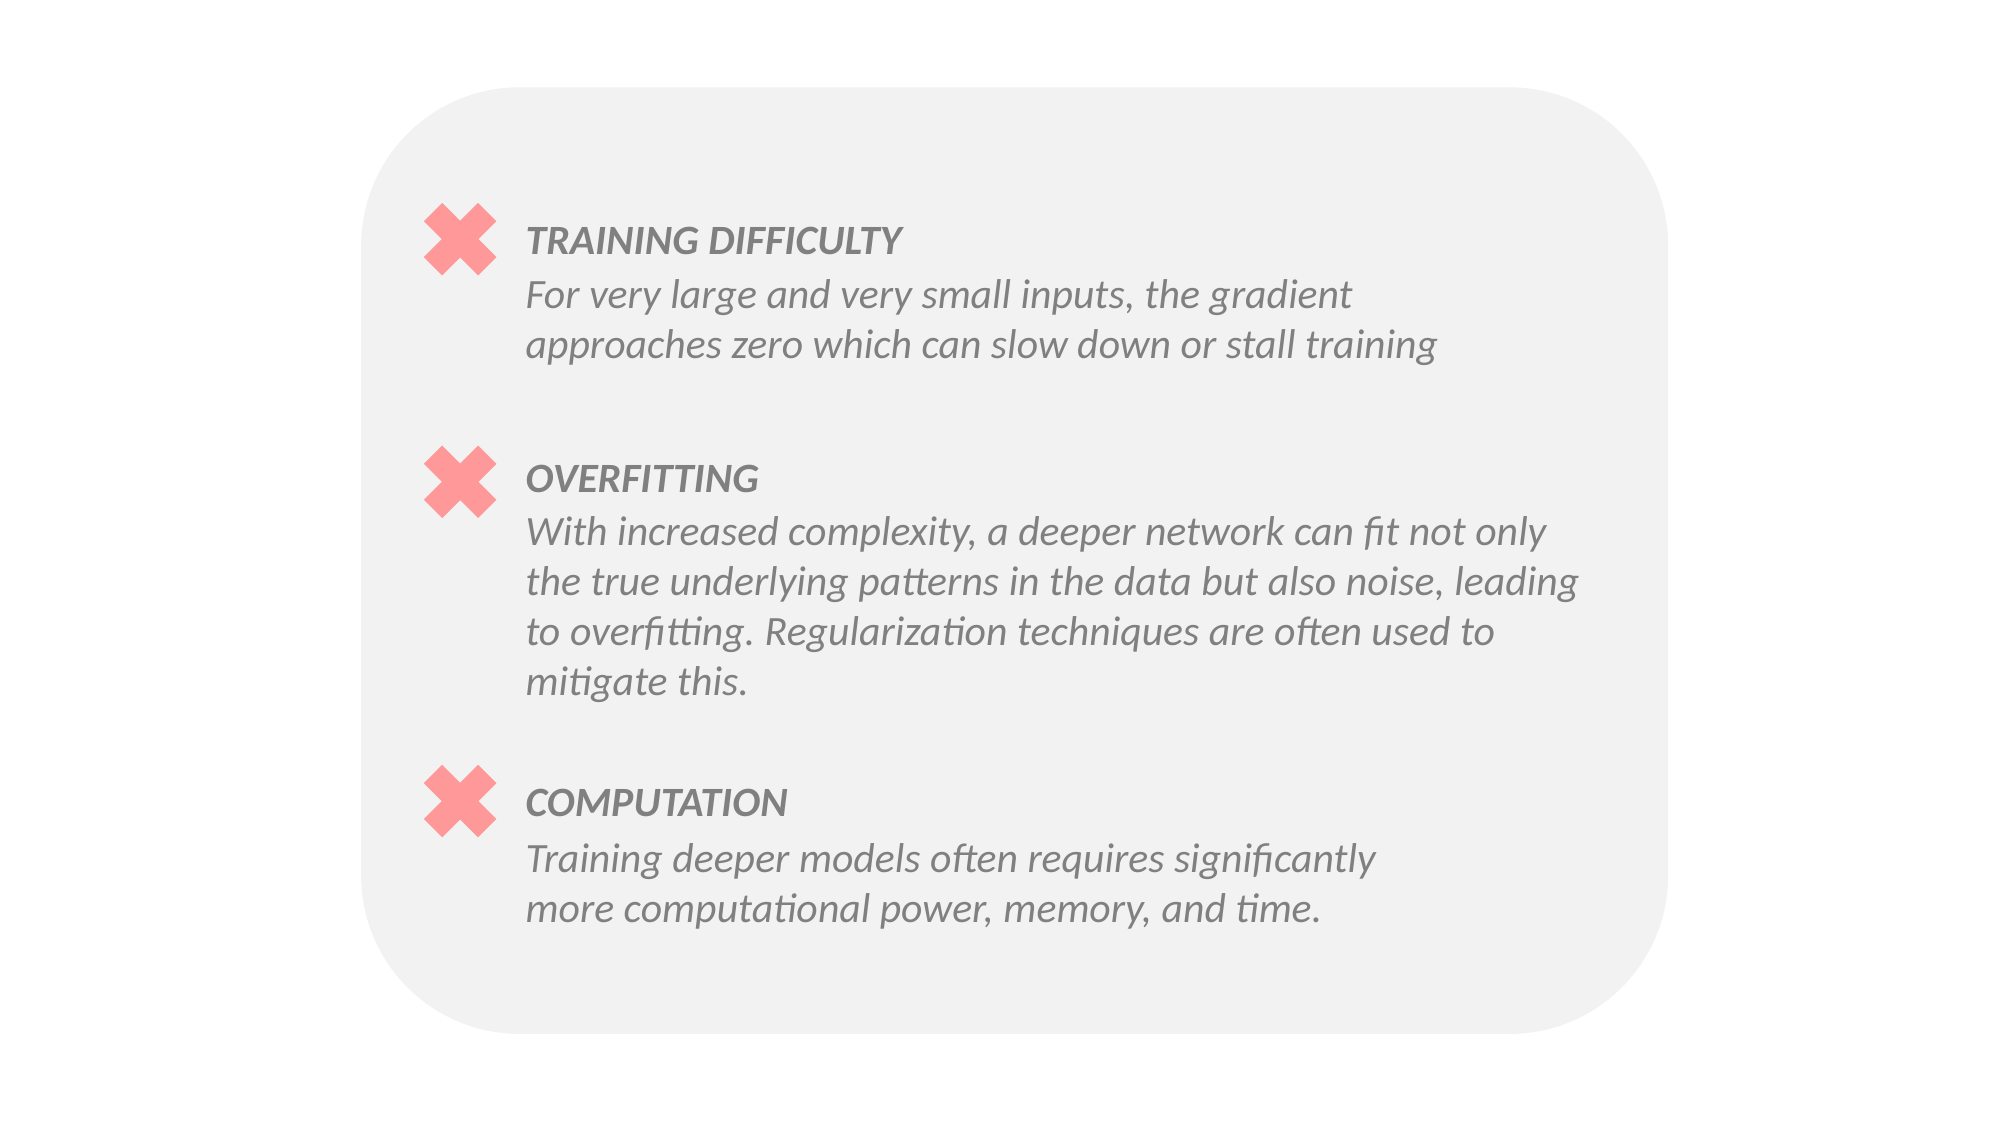

TRAINING DIFFICULTY
For very large and very small inputs, the gradient approaches zero which can slow down or stall training

OVERFITTING
With increased complexity, a deeper network can fit not only the true underlying patterns in the data but also noise, leading to overfitting. Regularization techniques are often used to mitigate this.

COMPUTATION
Training deeper models often requires significantly more computational power, memory, and time.